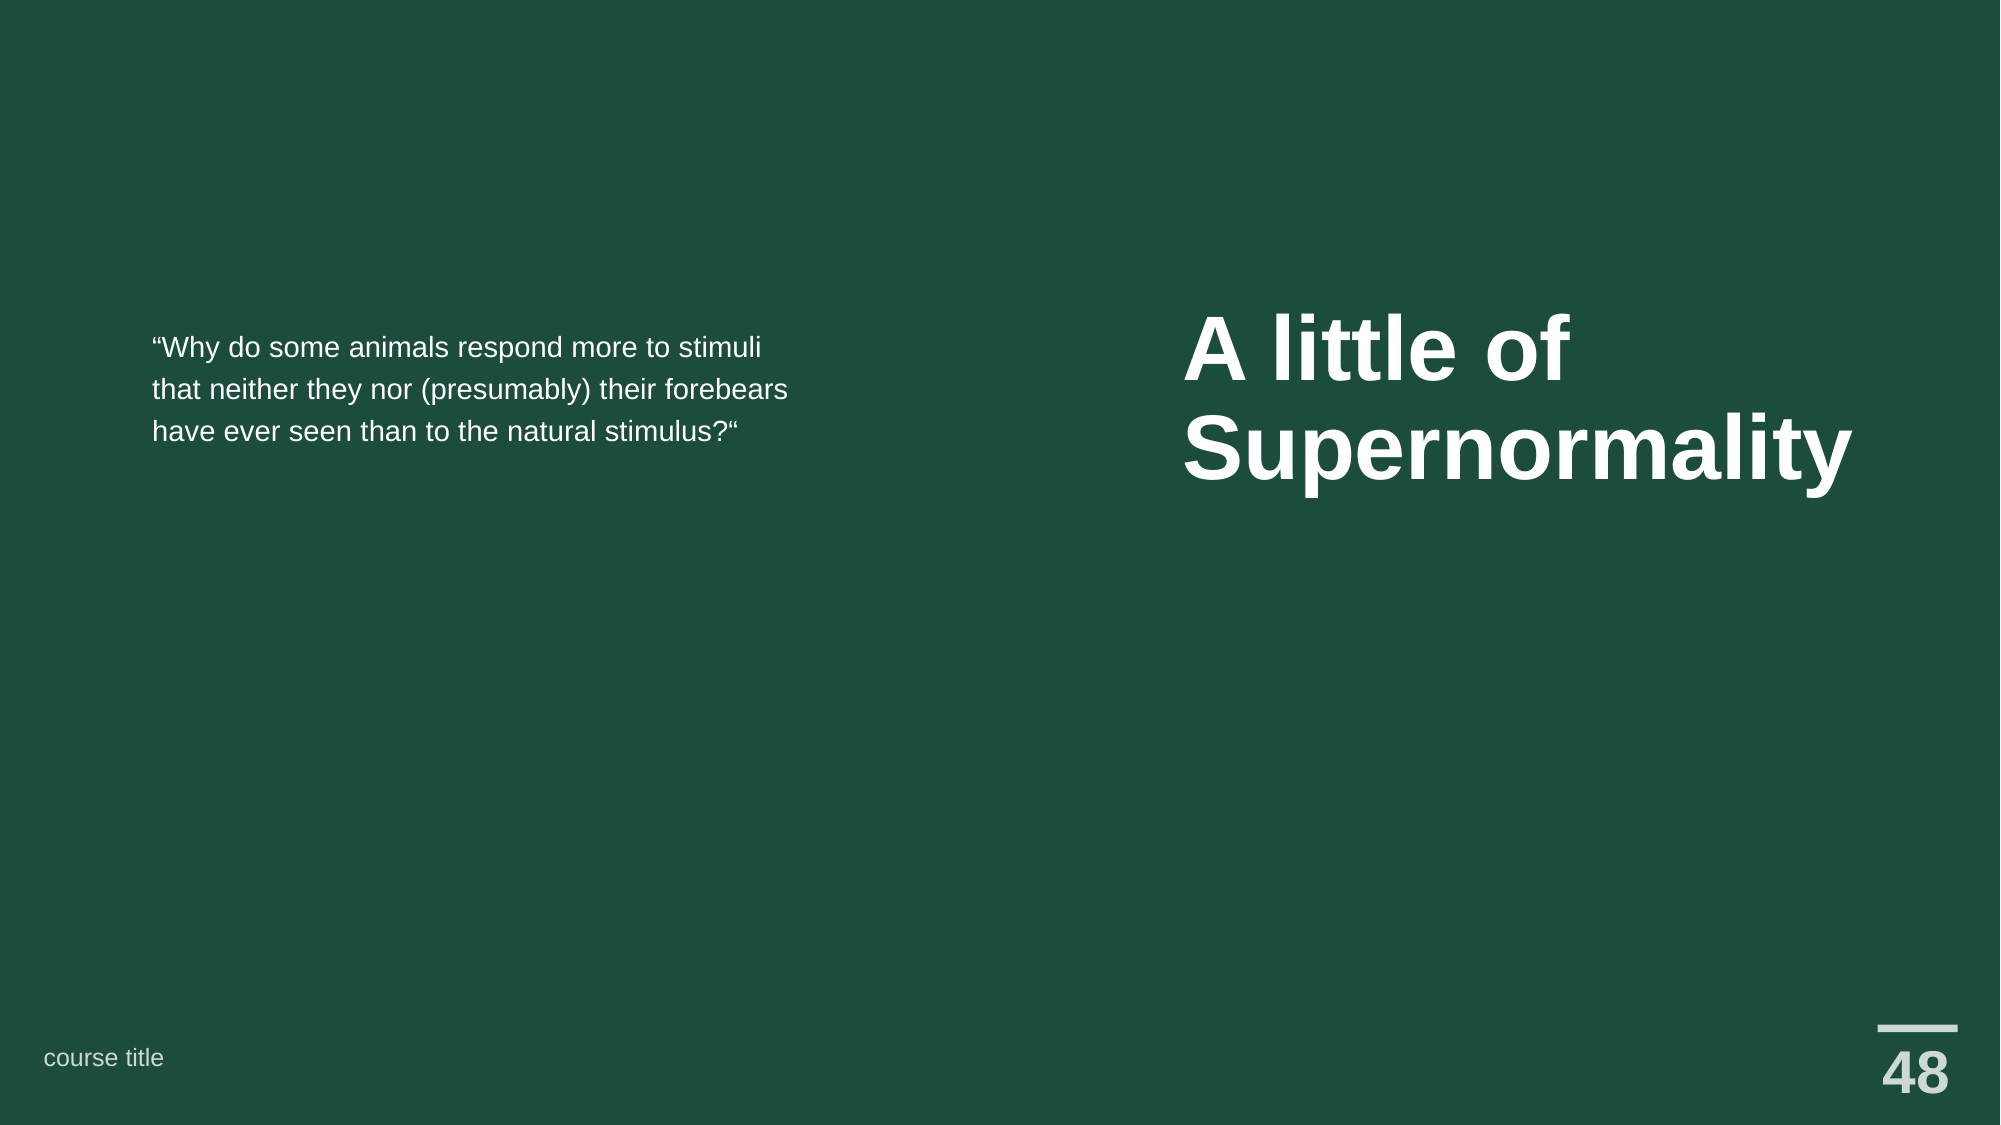

# A little of Supernormality
“Why do some animals respond more to stimuli that neither they nor (presumably) their forebears have ever seen than to the natural stimulus?“
48
course title